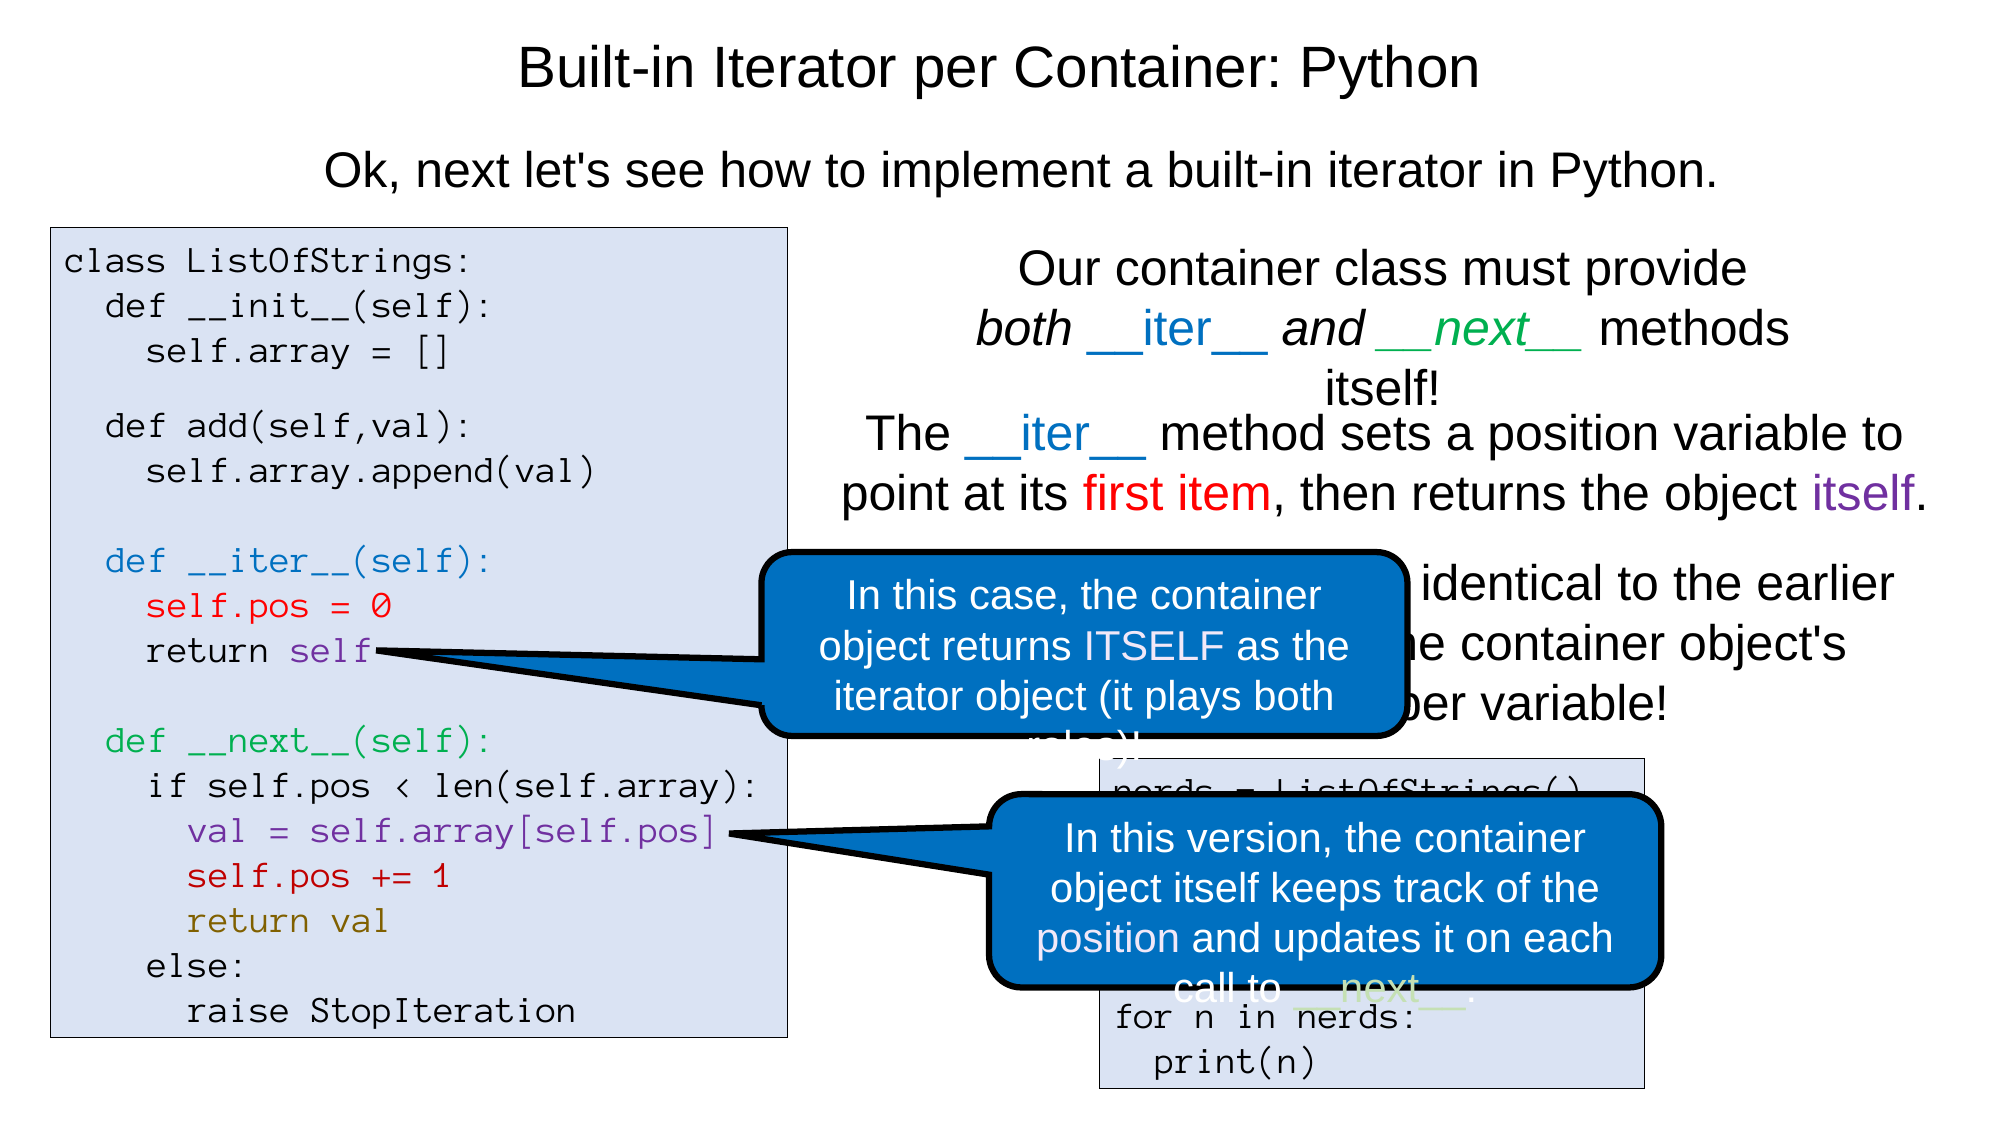

# Built-in Iterator per Container: Python
Ok, next let's see how to implement a built-in iterator in Python.
class ListOfStrings:
  def __init__(self):
    self.array = []

  def add(self,val):
    self.array.append(val)

  def __iter__(self):
    self.pos = 0
    return self

  def __next__(self):
    if self.pos < len(self.array):
      val = self.array[self.pos]
      self.pos += 1
      return val
    else:
      raise StopIteration
Our container class must provide both __iter__ and __next__ methods itself!
The __iter__ method sets a position variable to point at its first item, then returns the object itself.
The __next__ method is identical to the earlier version – but it uses the container object's position member variable!
In this case, the container object returns ITSELF as the iterator object (it plays both roles)!
nerds = ListOfStrings()
nerds.add("Carey")
nerds.add("David")
nerds.add("Paul")

for n in nerds:
  print(n)
In this version, the container object itself keeps track of the position and updates it on each call to __next__.